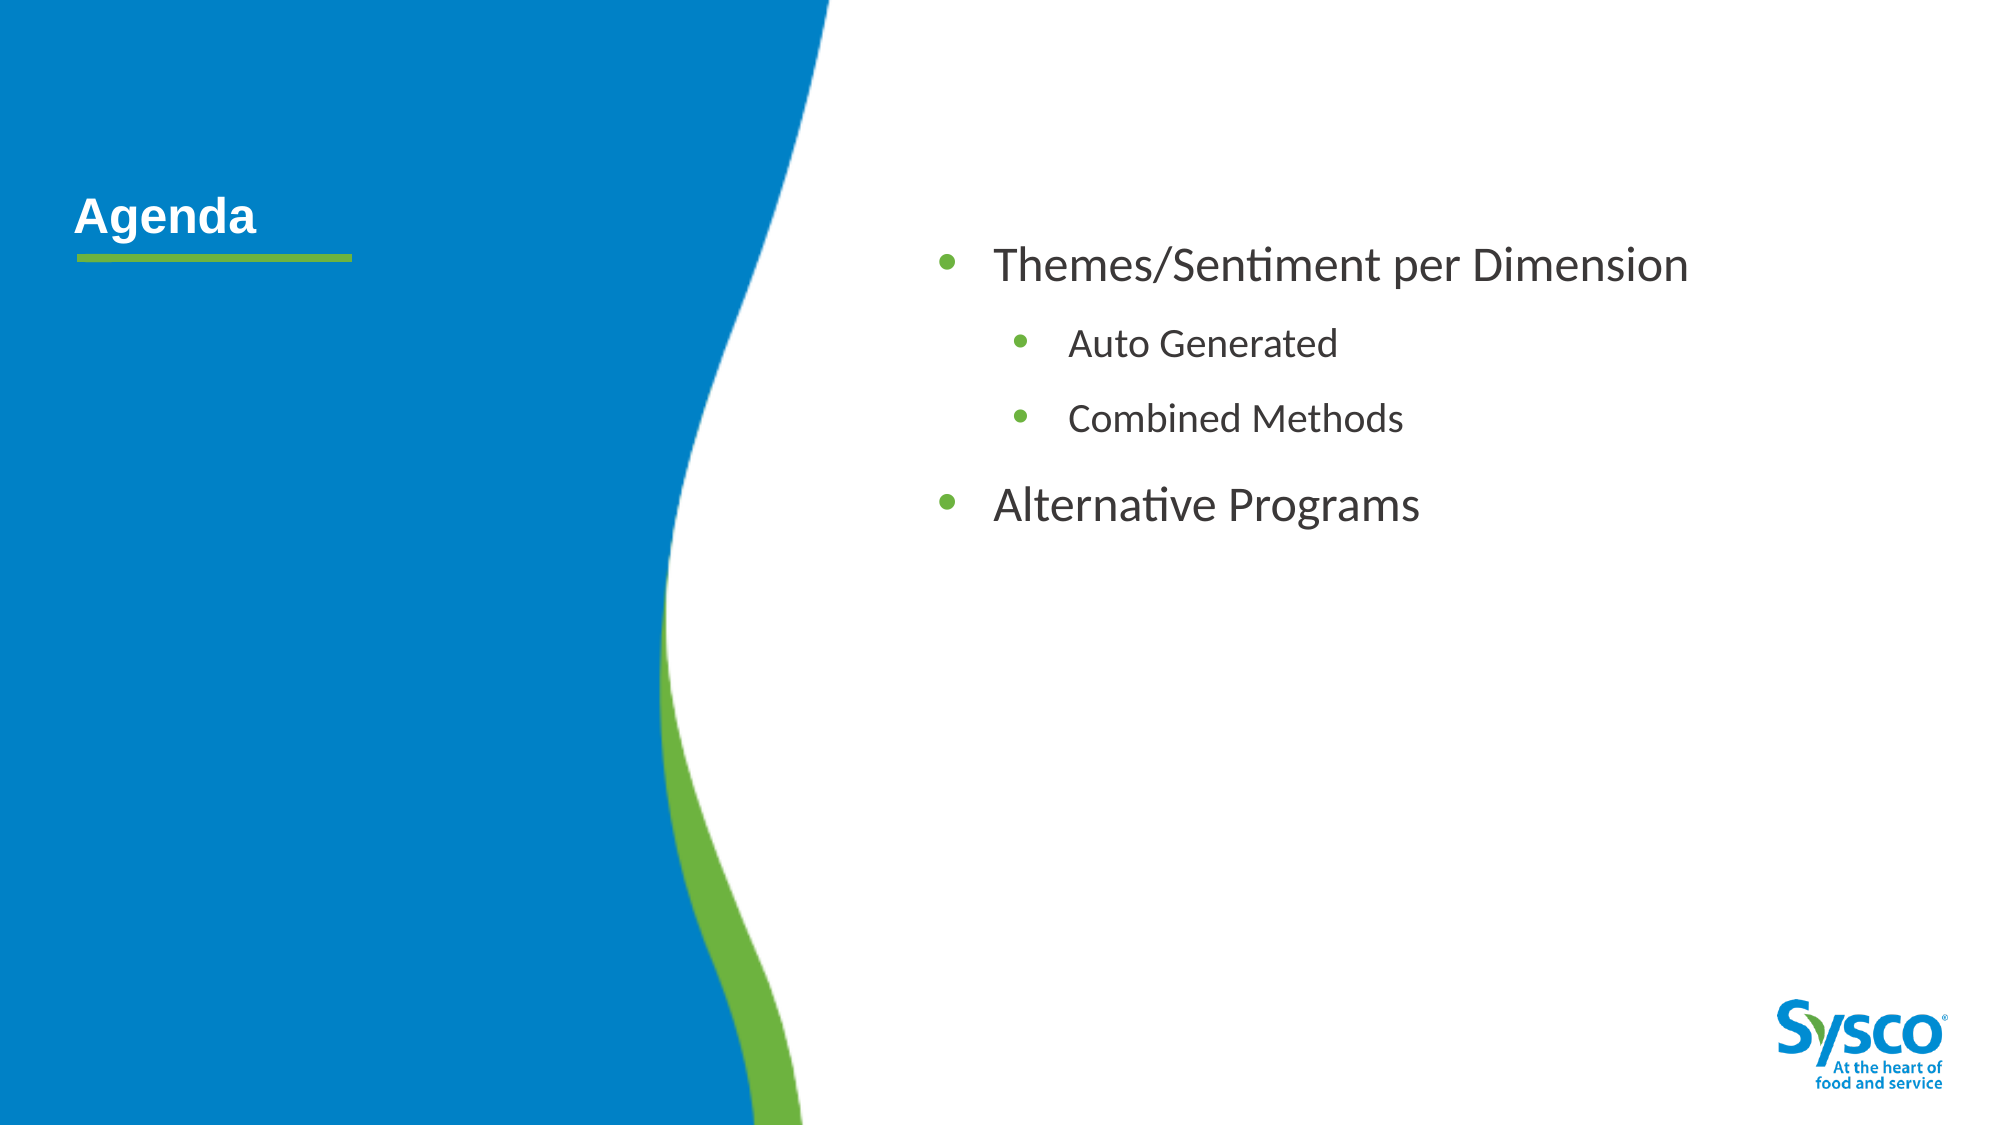

# Agenda
Themes/Sentiment per Dimension
Auto Generated
Combined Methods
Alternative Programs